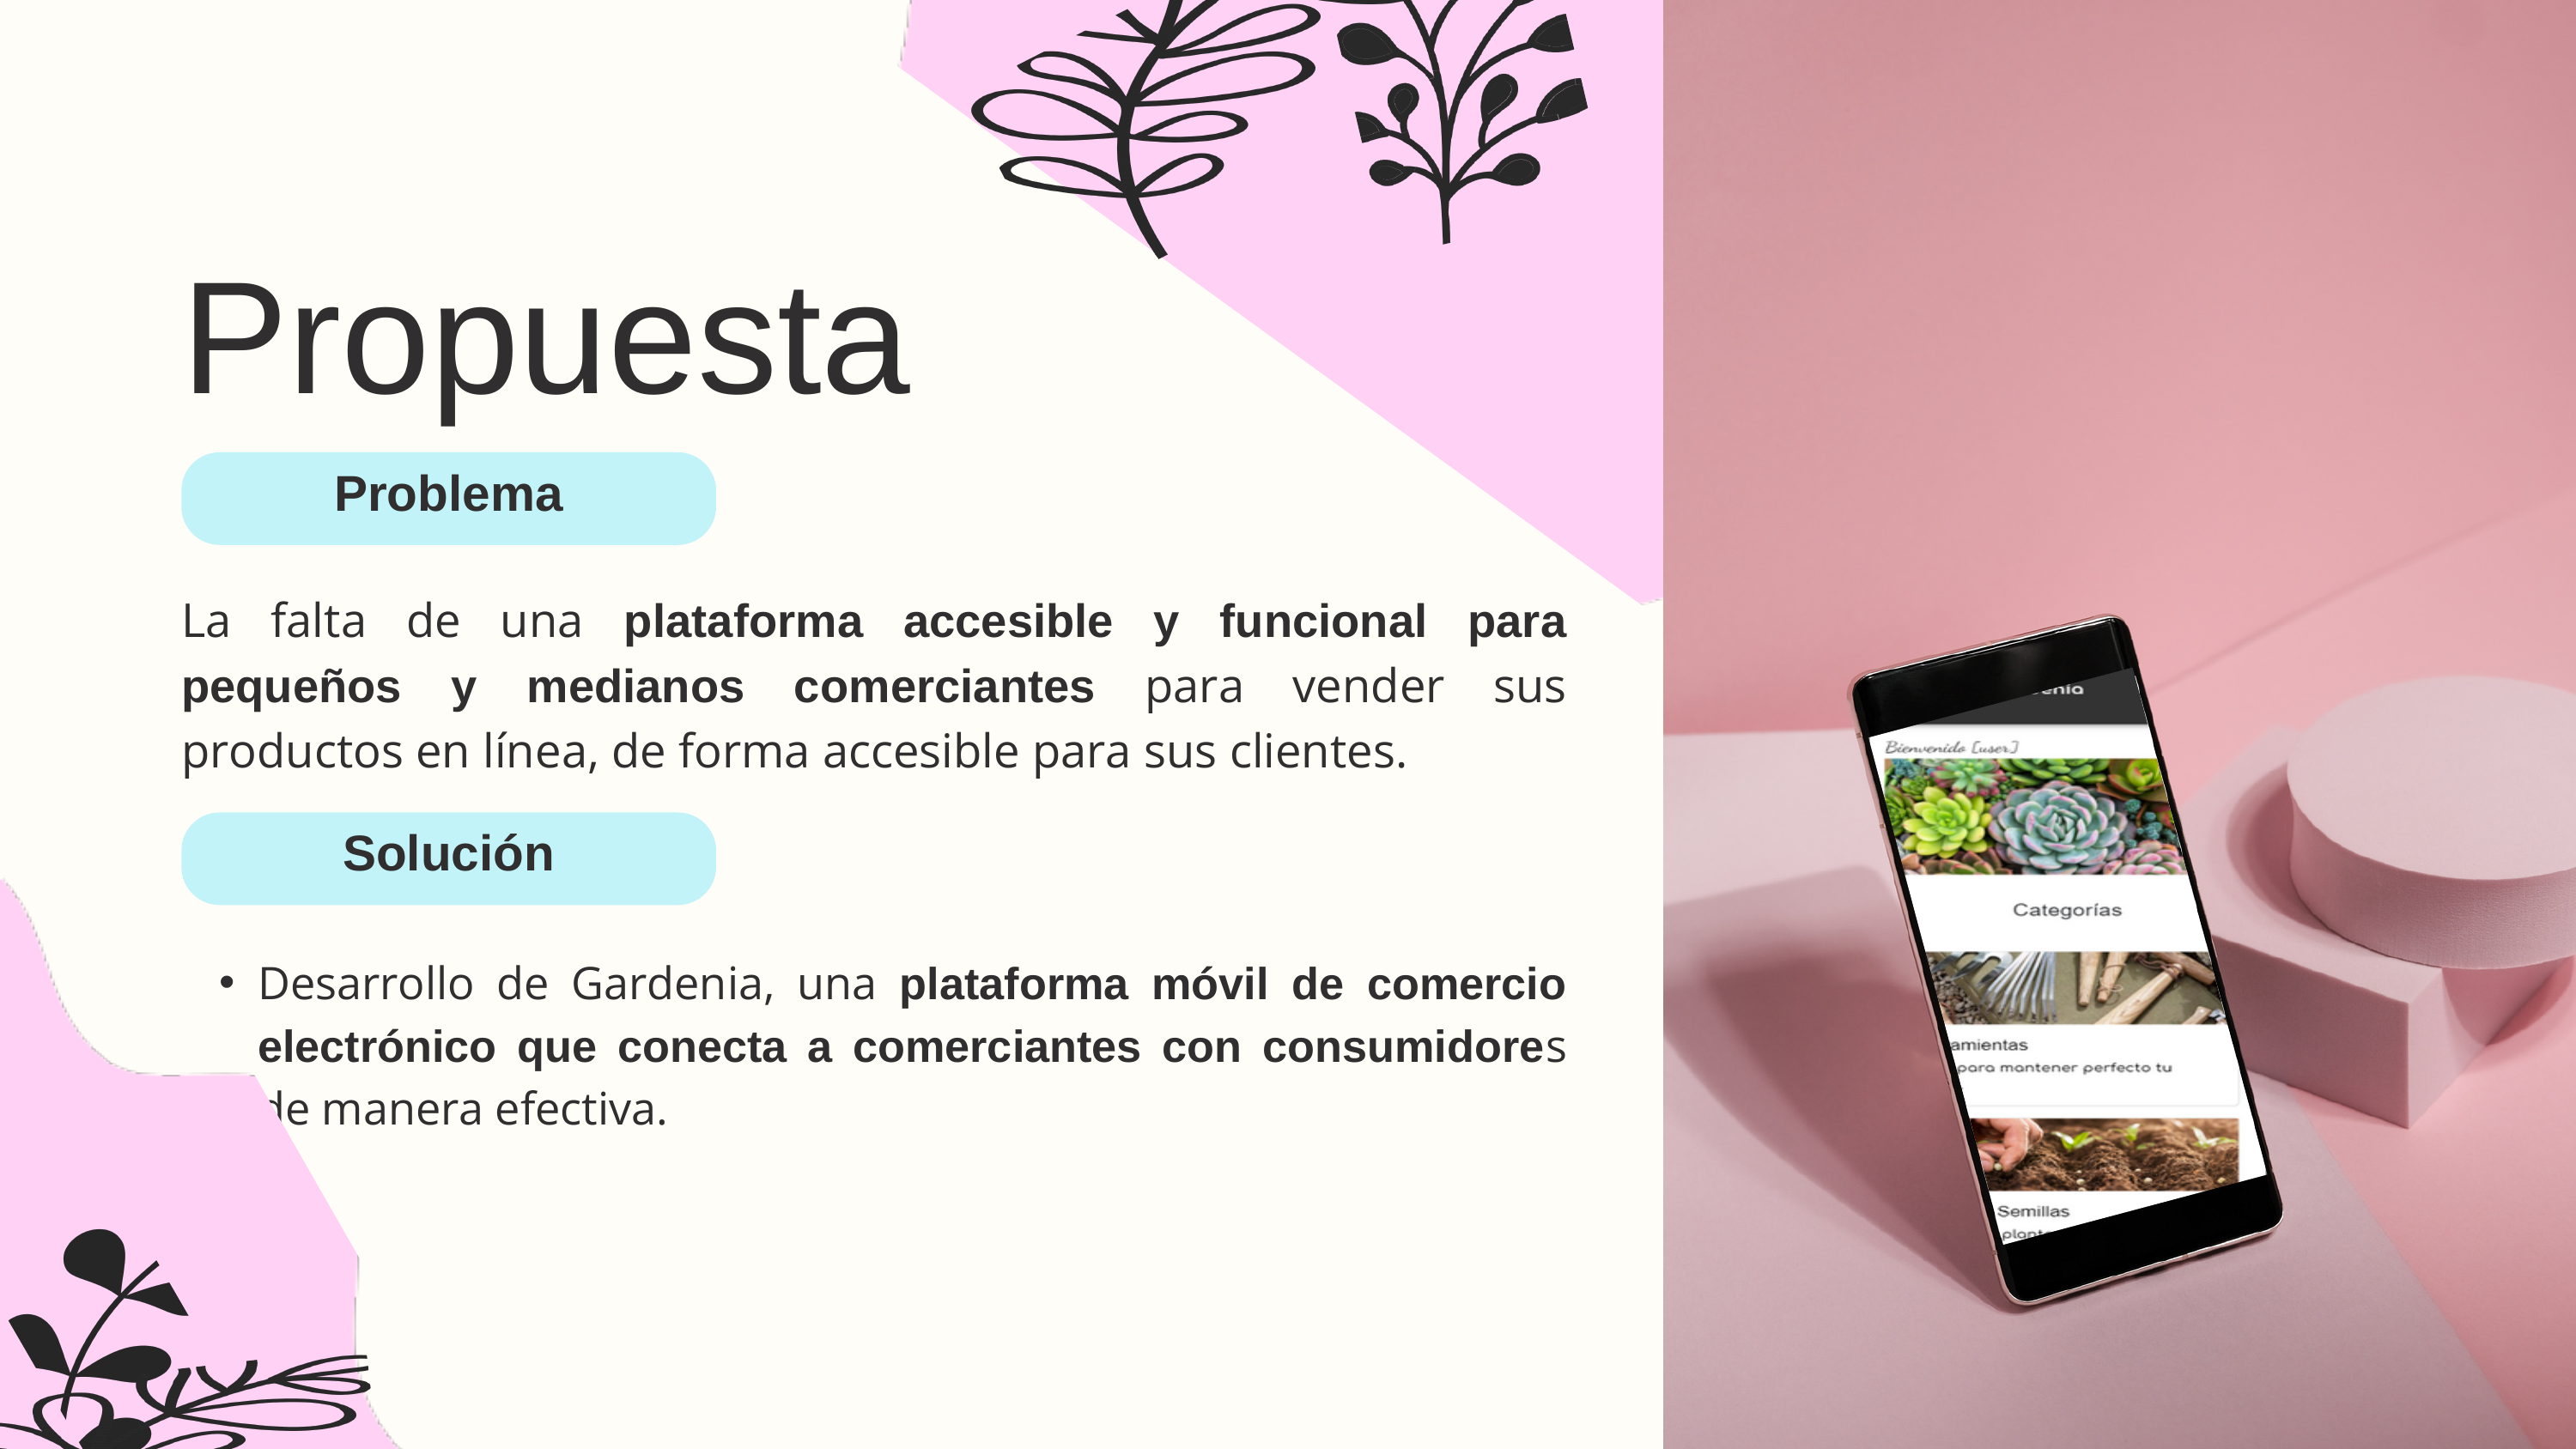

Propuesta

Problema
La falta de una plataforma accesible y funcional para pequeños y medianos comerciantes para vender sus productos en línea, de forma accesible para sus clientes.

Solución
Desarrollo de Gardenia, una plataforma móvil de comercio electrónico que conecta a comerciantes con consumidores de manera efectiva.